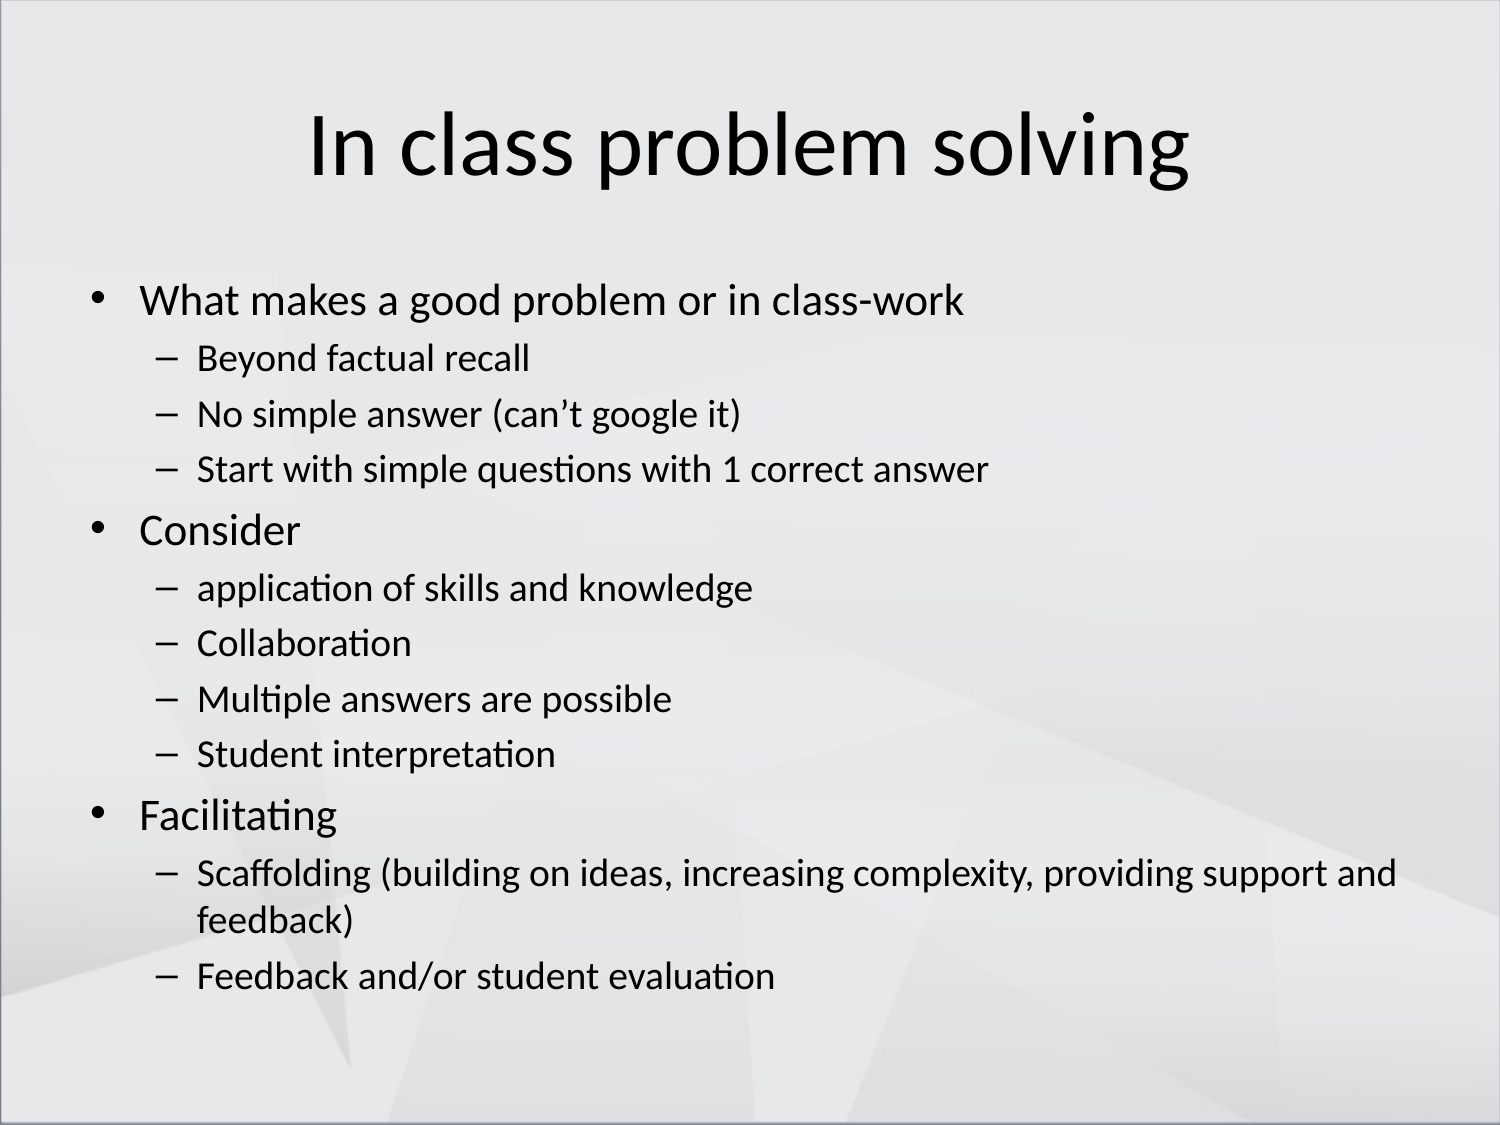

# In class problem solving
What makes a good problem or in class-work
Beyond factual recall
No simple answer (can’t google it)
Start with simple questions with 1 correct answer
Consider
application of skills and knowledge
Collaboration
Multiple answers are possible
Student interpretation
Facilitating
Scaffolding (building on ideas, increasing complexity, providing support and feedback)
Feedback and/or student evaluation